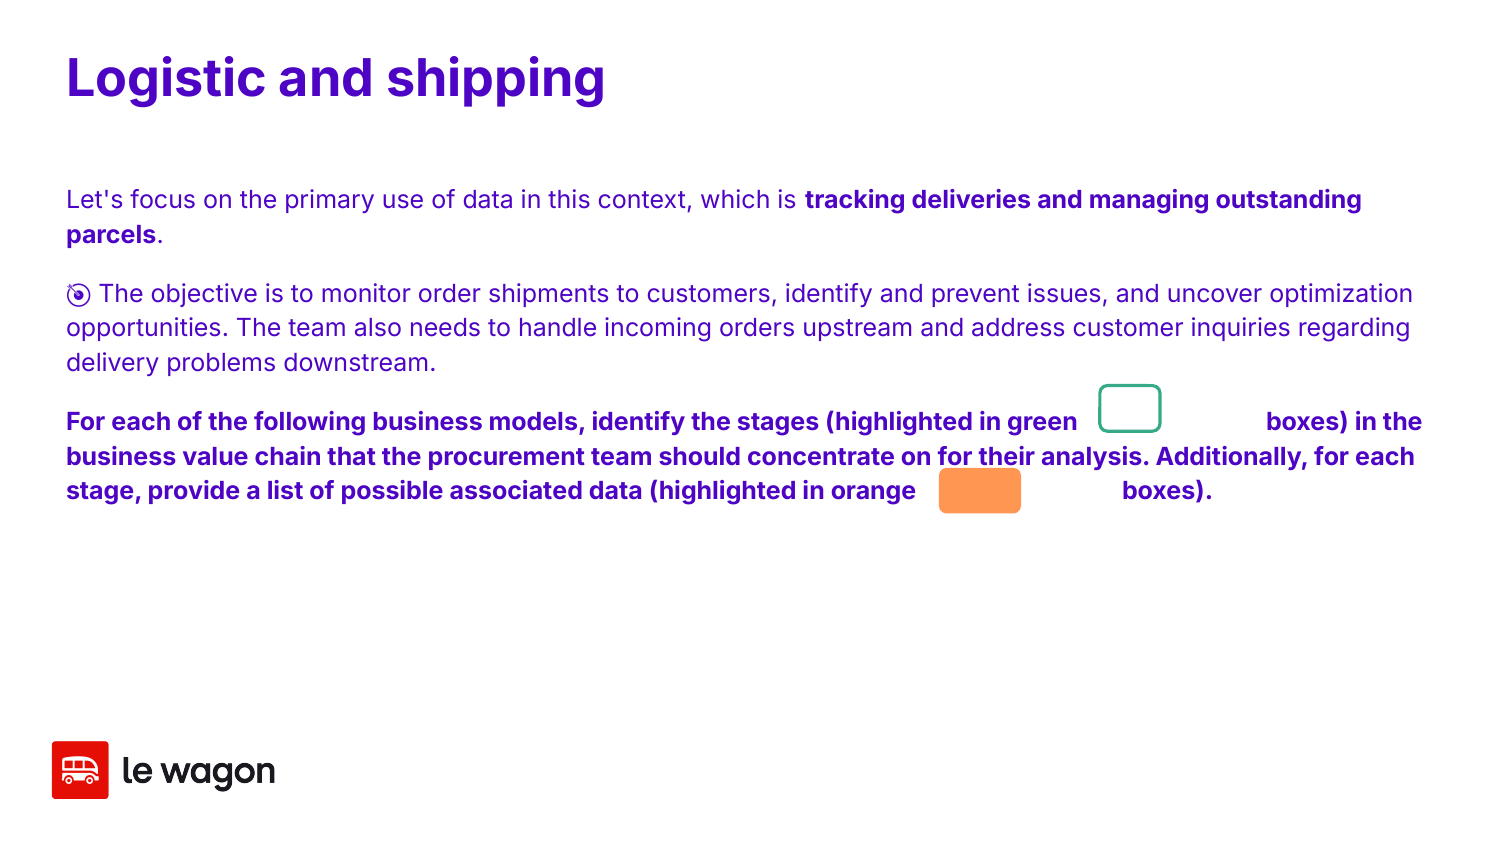

# Logistic and shipping
Let's focus on the primary use of data in this context, which is tracking deliveries and managing outstanding parcels.
🎯 The objective is to monitor order shipments to customers, identify and prevent issues, and uncover optimization opportunities. The team also needs to handle incoming orders upstream and address customer inquiries regarding delivery problems downstream.
For each of the following business models, identify the stages (highlighted in green		boxes) in the business value chain that the procurement team should concentrate on for their analysis. Additionally, for each stage, provide a list of possible associated data (highlighted in orange		 boxes).